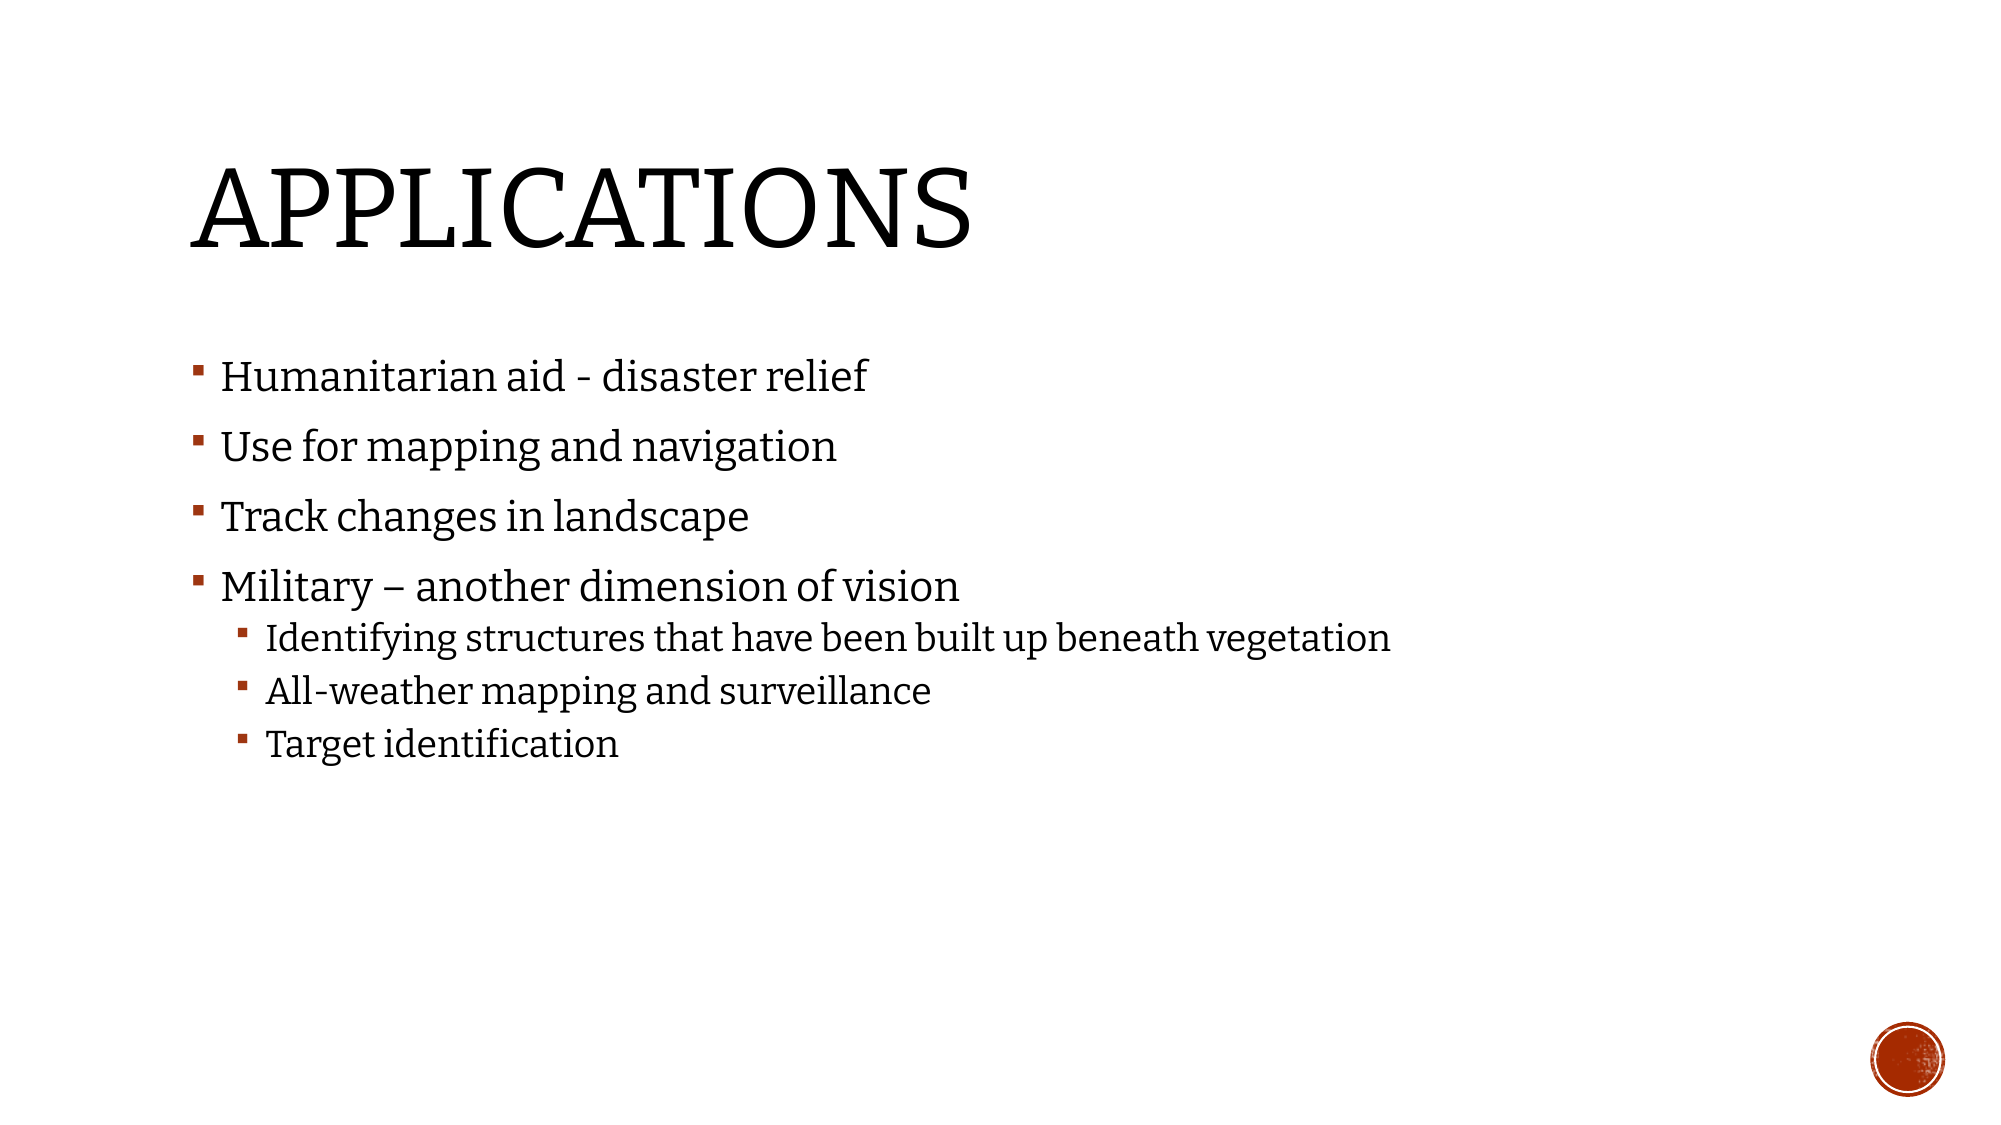

# Applications
Humanitarian aid - disaster relief
Use for mapping and navigation
Track changes in landscape
Military – another dimension of vision
Identifying structures that have been built up beneath vegetation
All-weather mapping and surveillance
Target identification